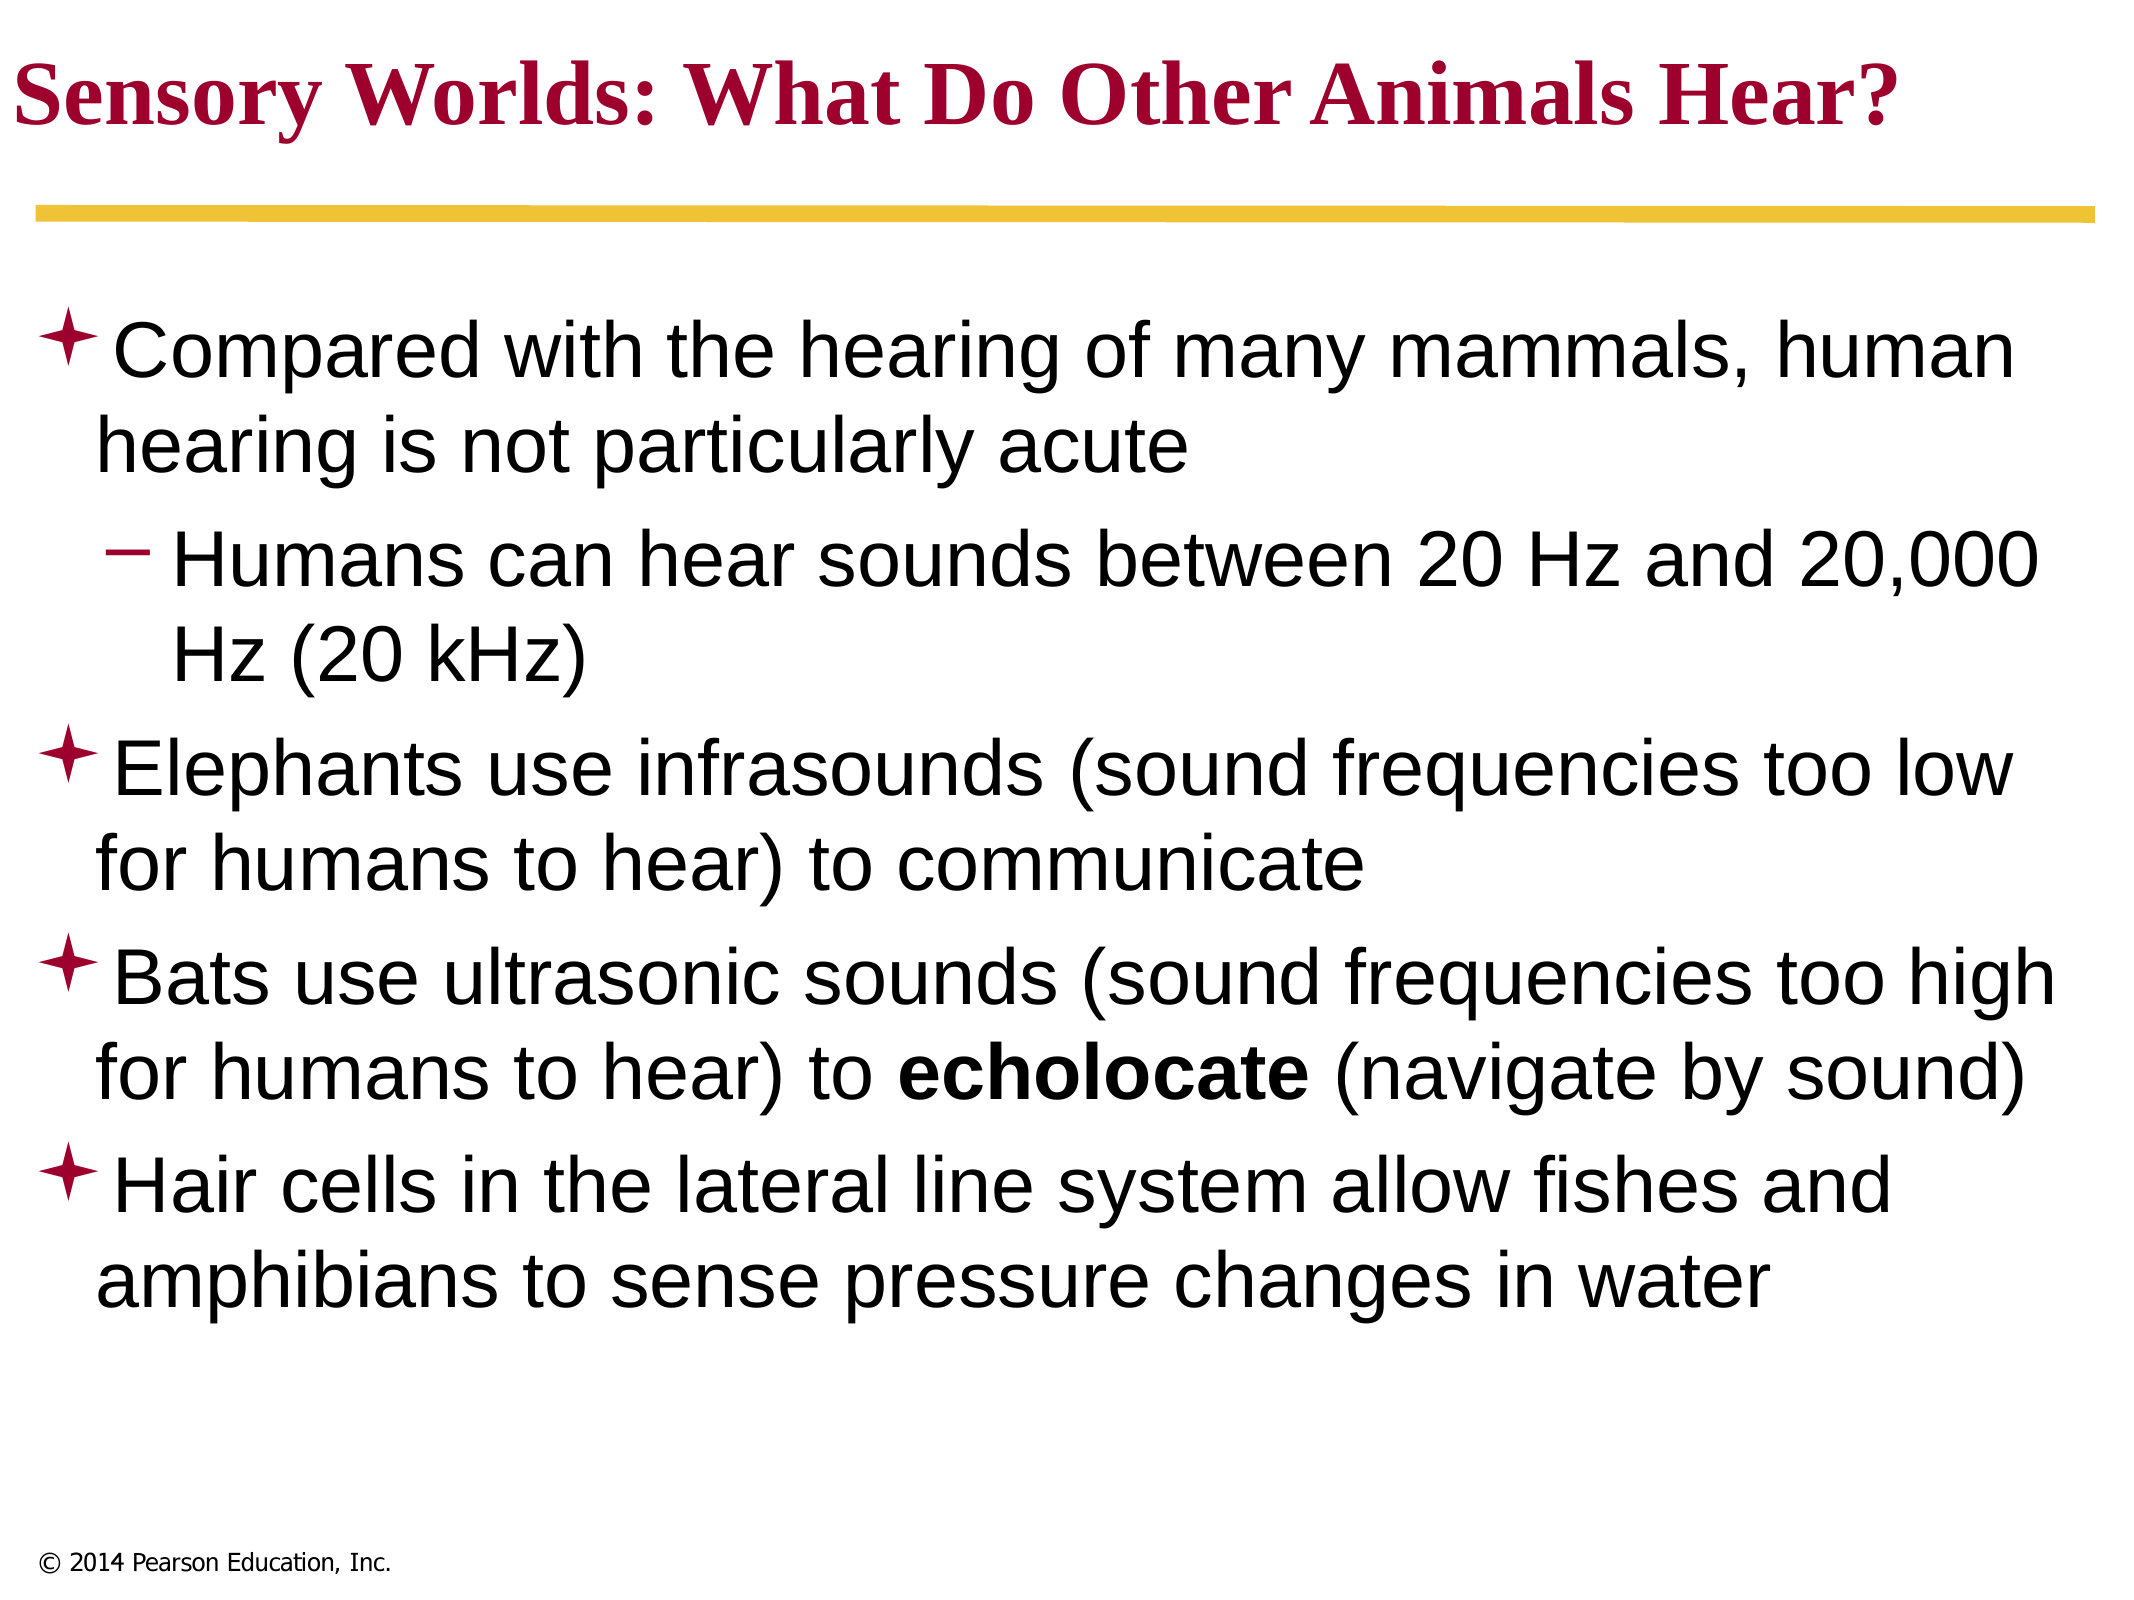

Sensory Worlds: What Do Other Animals Hear?
Compared with the hearing of many mammals, human hearing is not particularly acute
Humans can hear sounds between 20 Hz and 20,000 Hz (20 kHz)
Elephants use infrasounds (sound frequencies too low for humans to hear) to communicate
Bats use ultrasonic sounds (sound frequencies too high for humans to hear) to echolocate (navigate by sound)
Hair cells in the lateral line system allow fishes and amphibians to sense pressure changes in water